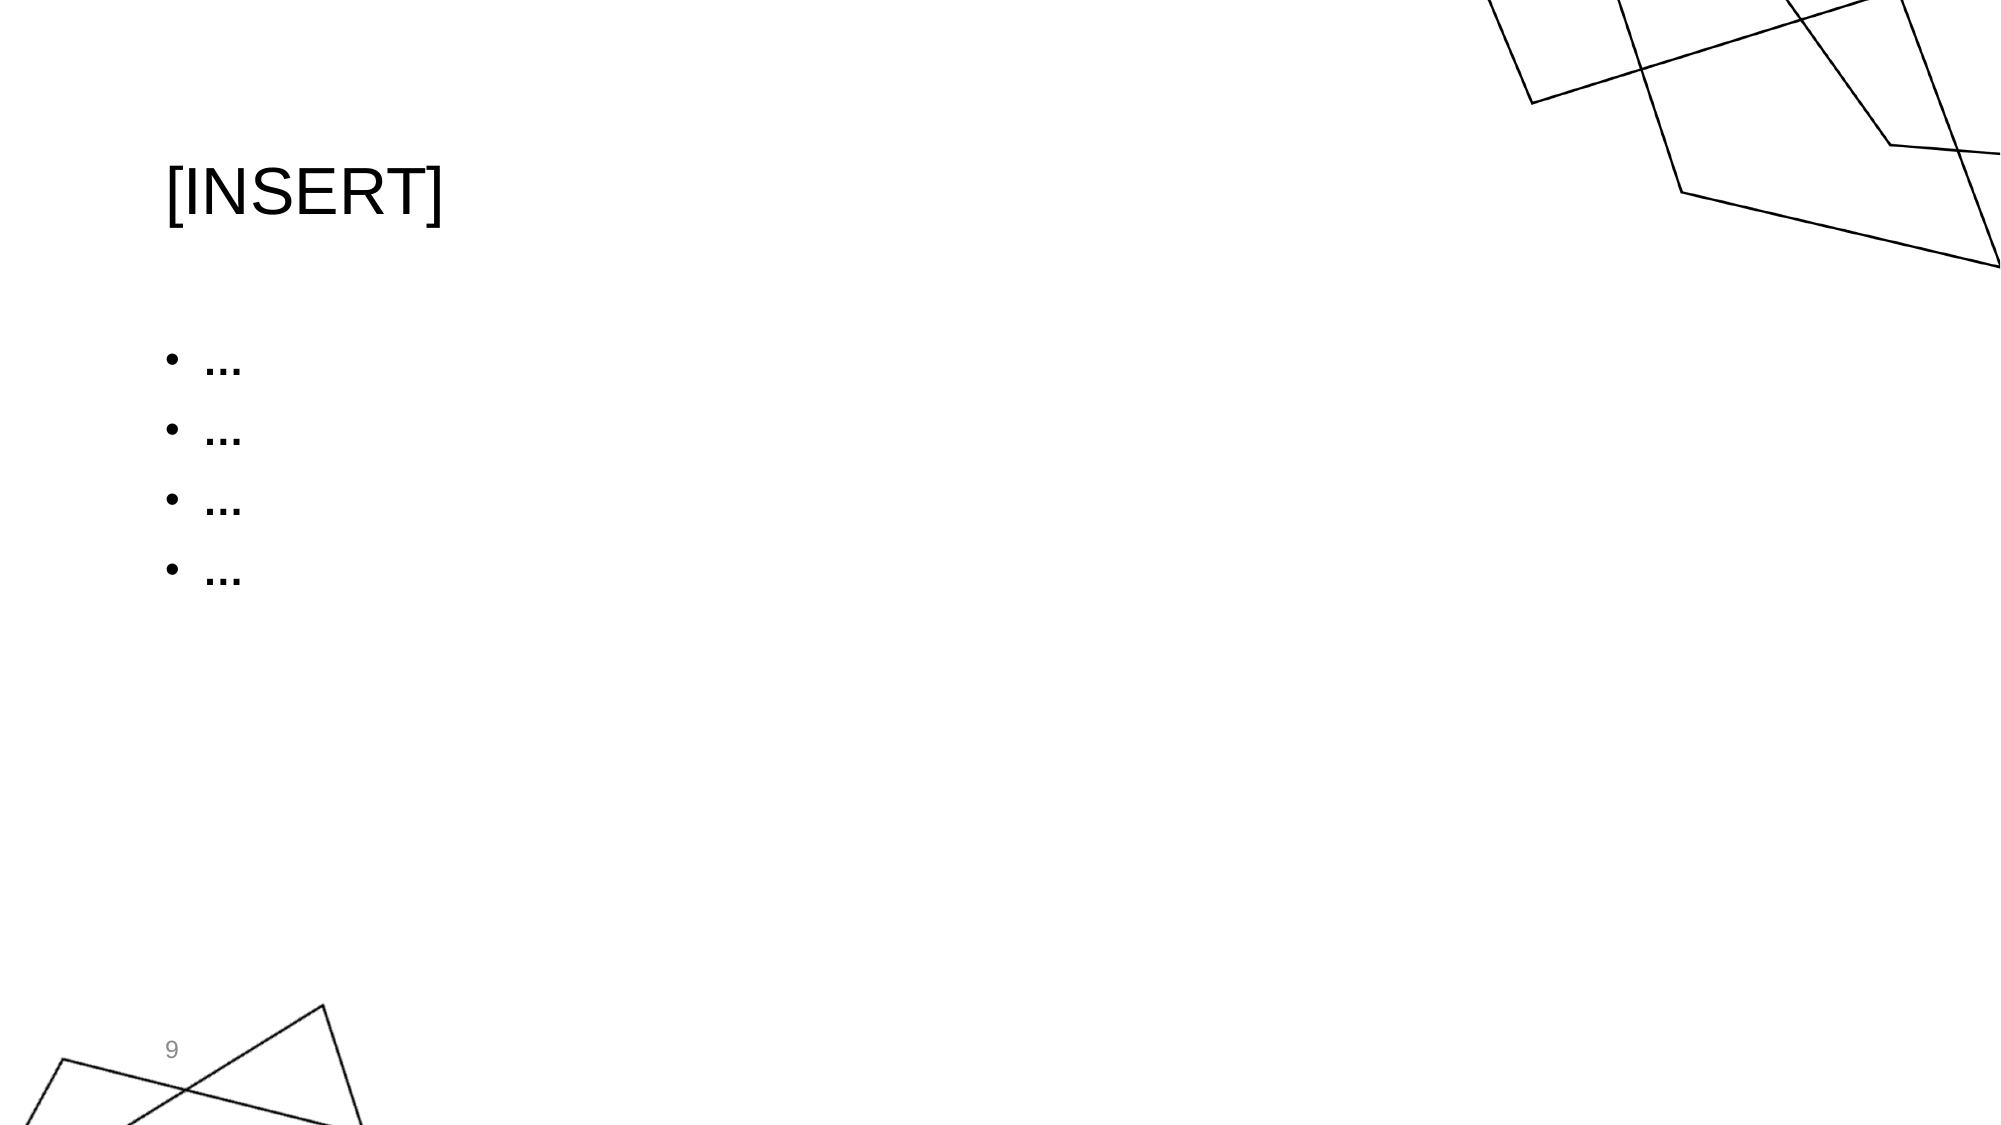

# [insert]

…
…
…
…
9